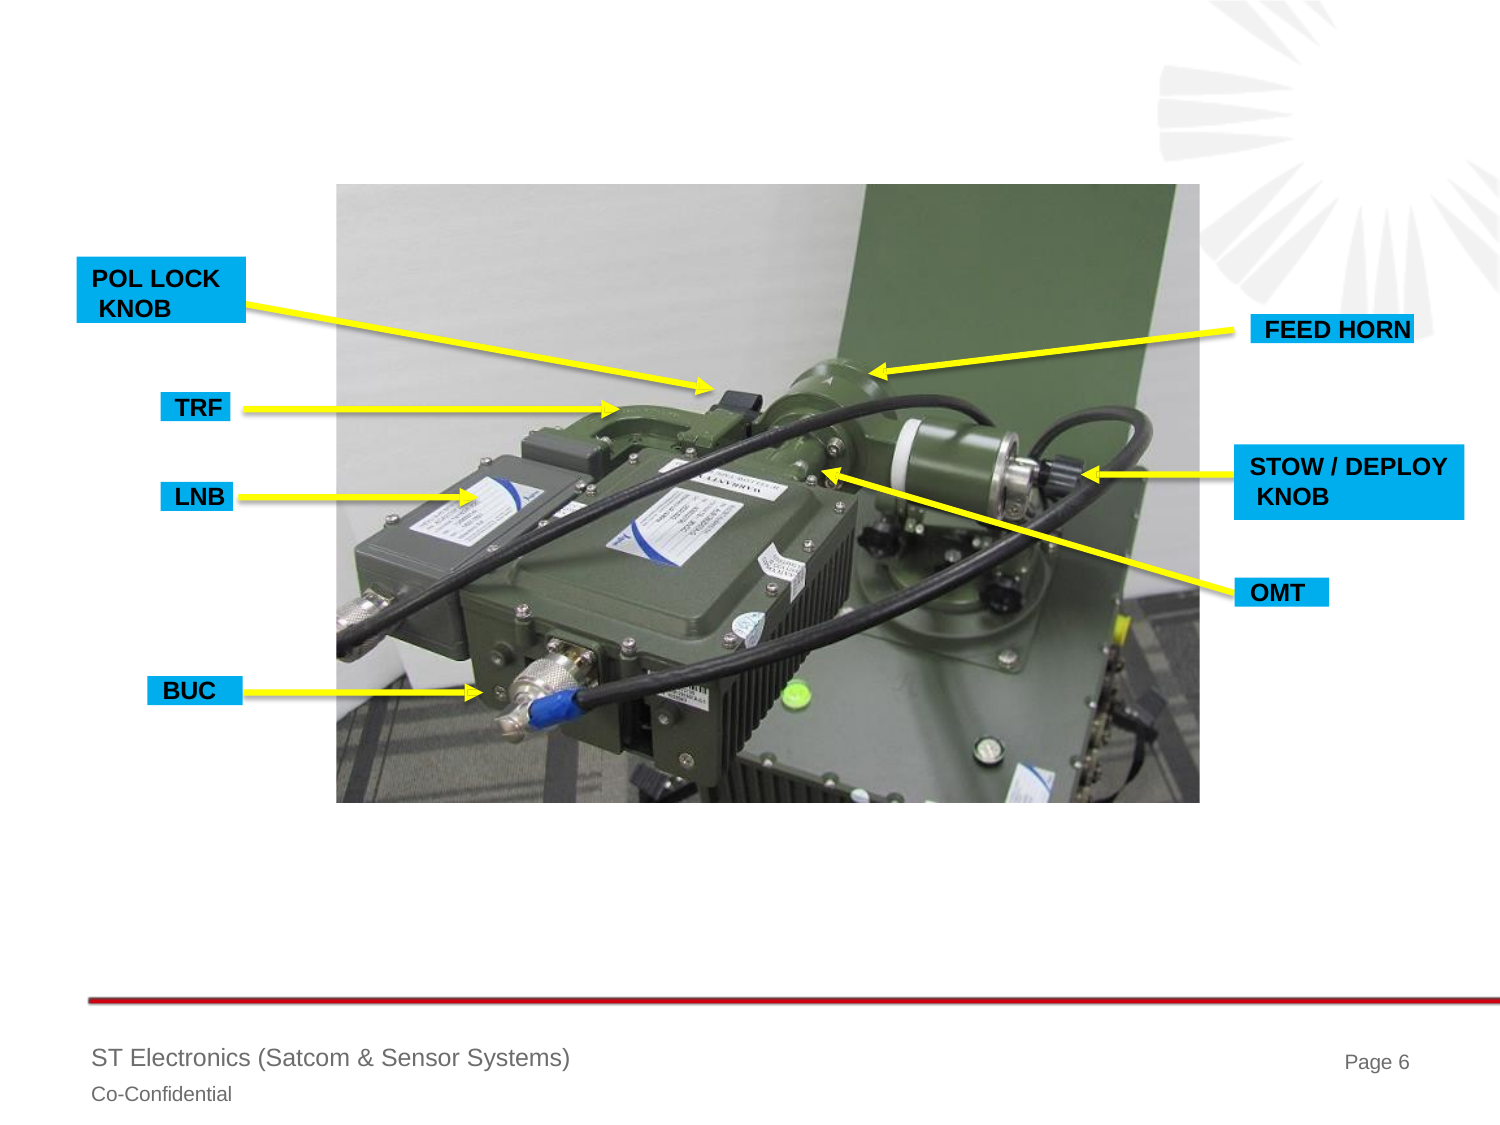

POL LOCK  KNOB

FEED HORN

TRF

STOW / DEPLOY  KNOB

LNB

OMT

BUC

Page 6
ST Electronics (Satcom & Sensor Systems)
Co-Confidential